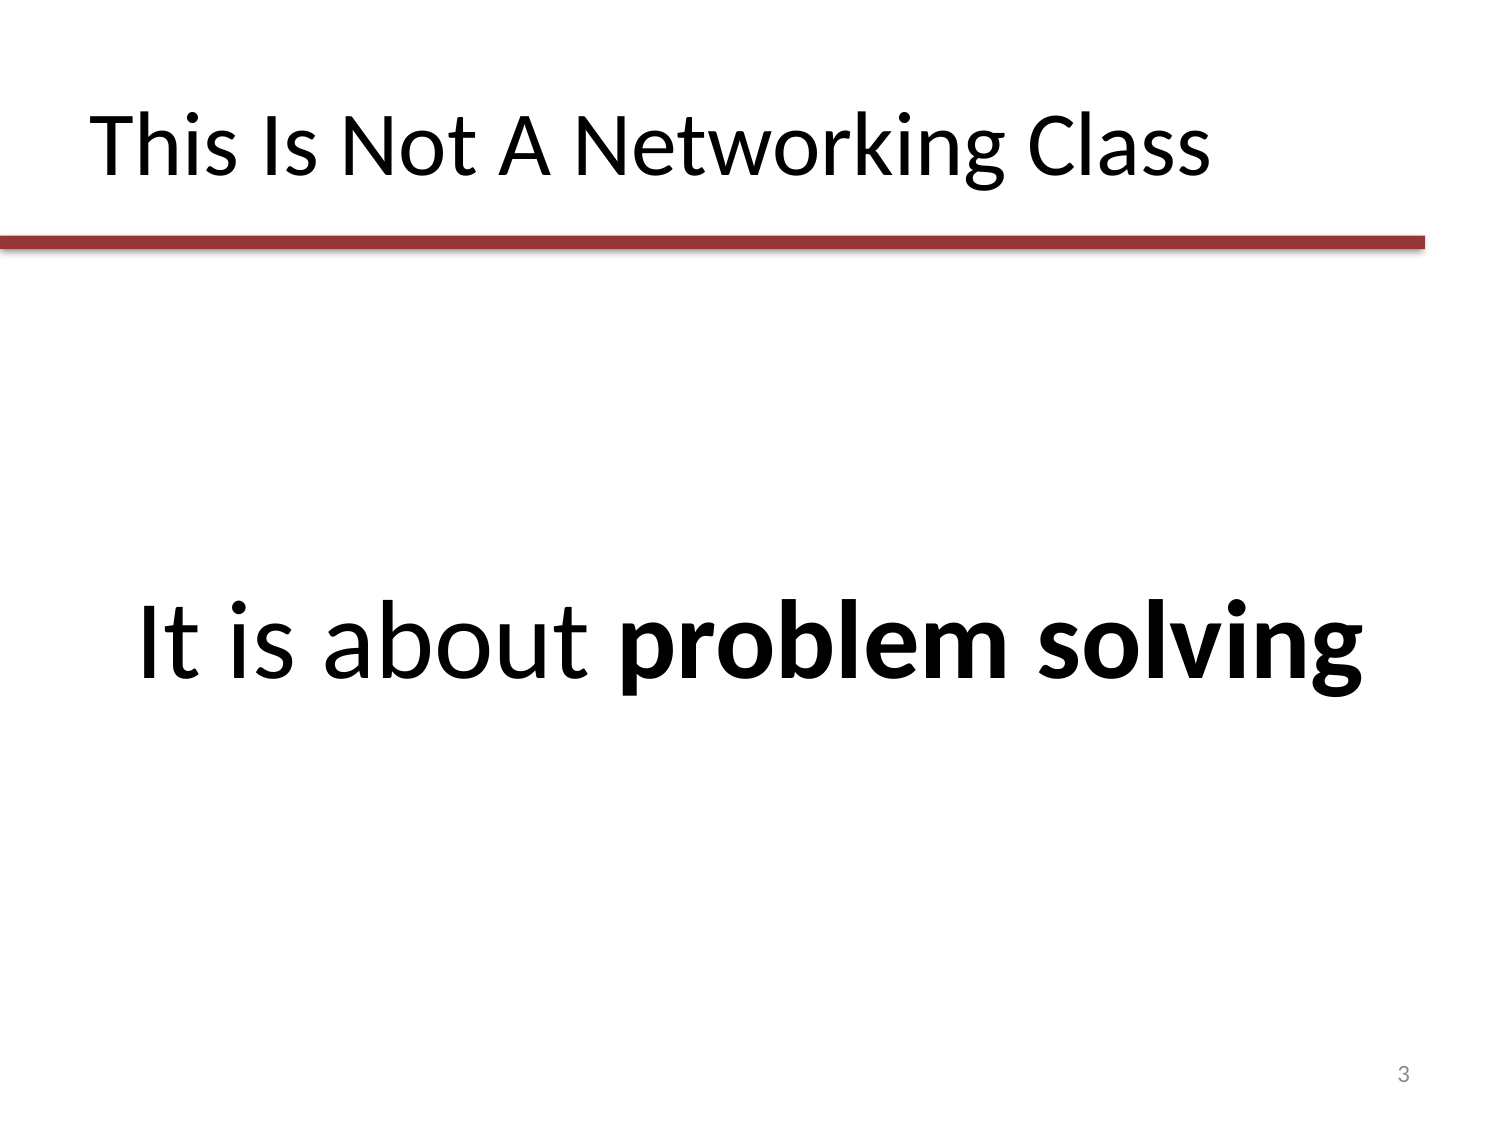

This Is Not A Networking Class
It is about problem solving
3